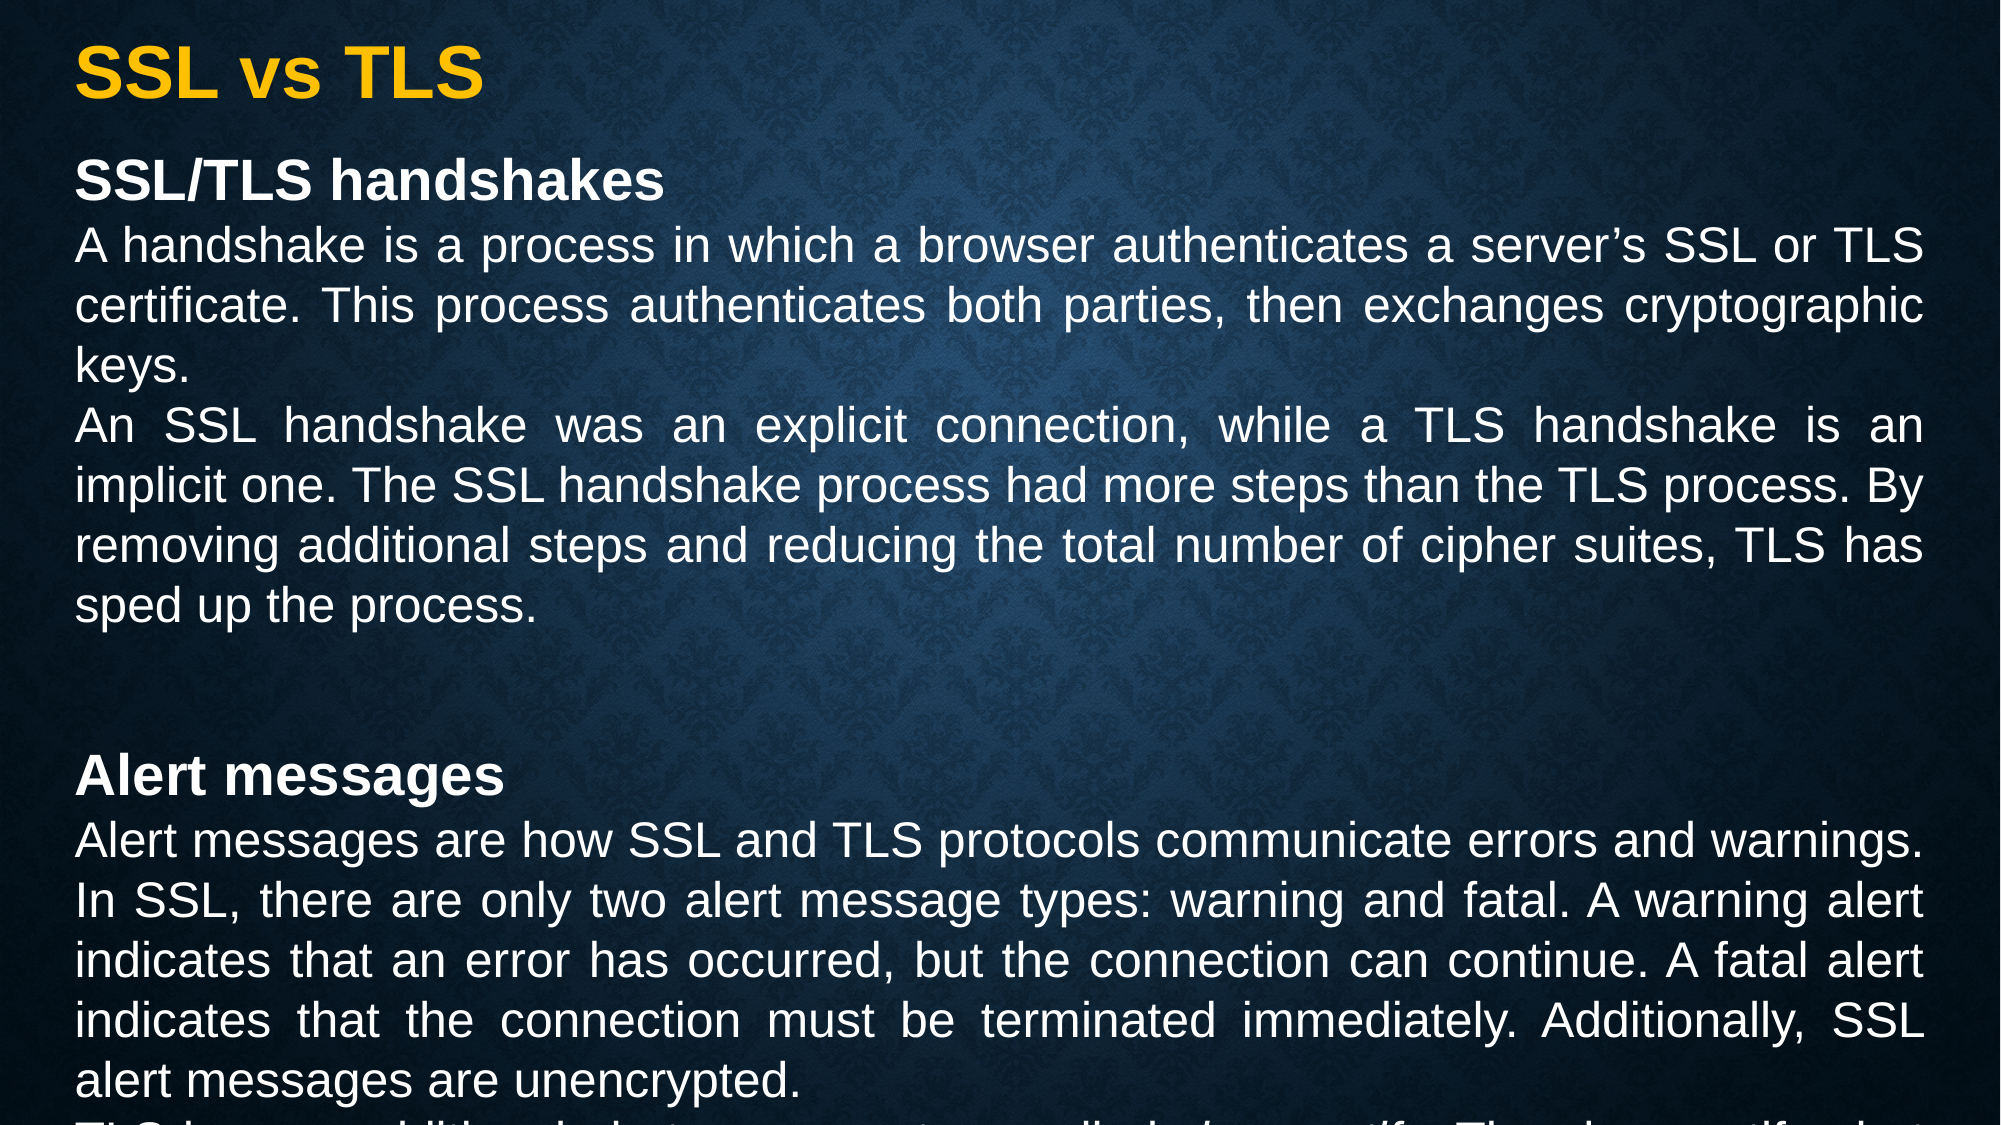

SSL vs TLS

SSL/TLS handshakes
A handshake is a process in which a browser authenticates a server’s SSL or TLS certificate. This process authenticates both parties, then exchanges cryptographic keys.
An SSL handshake was an explicit connection, while a TLS handshake is an implicit one. The SSL handshake process had more steps than the TLS process. By removing additional steps and reducing the total number of cipher suites, TLS has sped up the process.

Alert messages
Alert messages are how SSL and TLS protocols communicate errors and warnings. In SSL, there are only two alert message types: warning and fatal. A warning alert indicates that an error has occurred, but the connection can continue. A fatal alert indicates that the connection must be terminated immediately. Additionally, SSL alert messages are unencrypted.
TLS has an additional alert message type called close notify. The close notify alert signals the end of the session. TLS alerts are also encrypted for additional security.